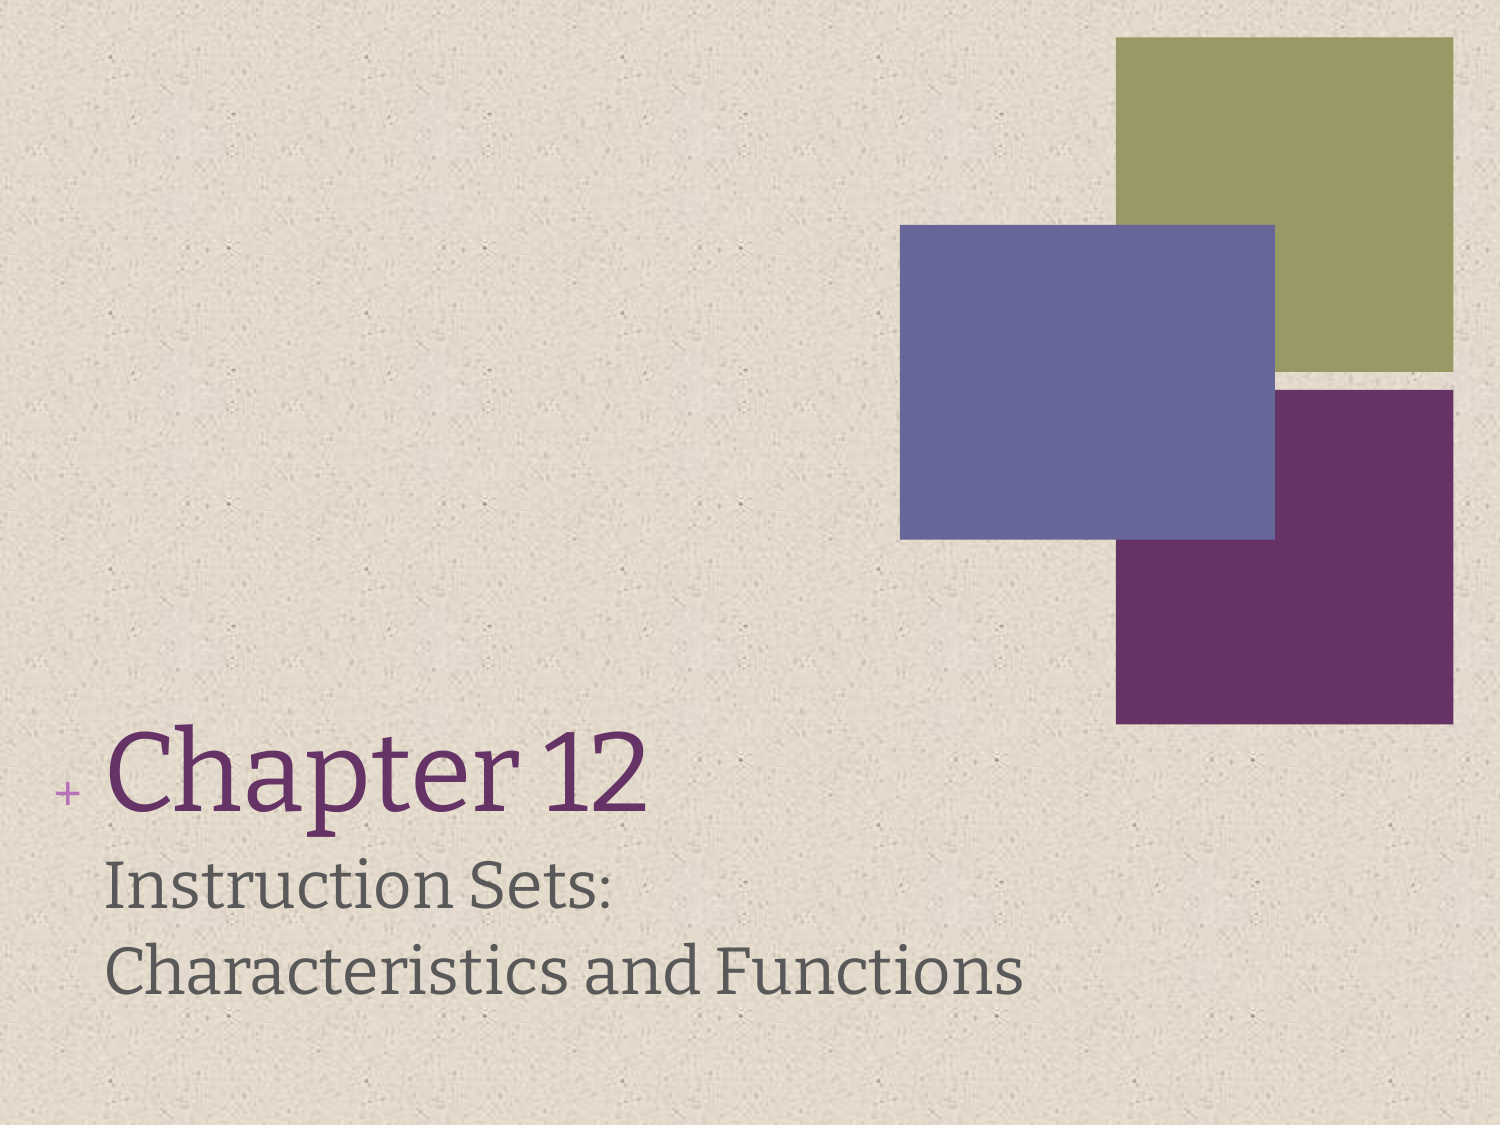

# Chapter 12
Instruction Sets:
Characteristics and Functions